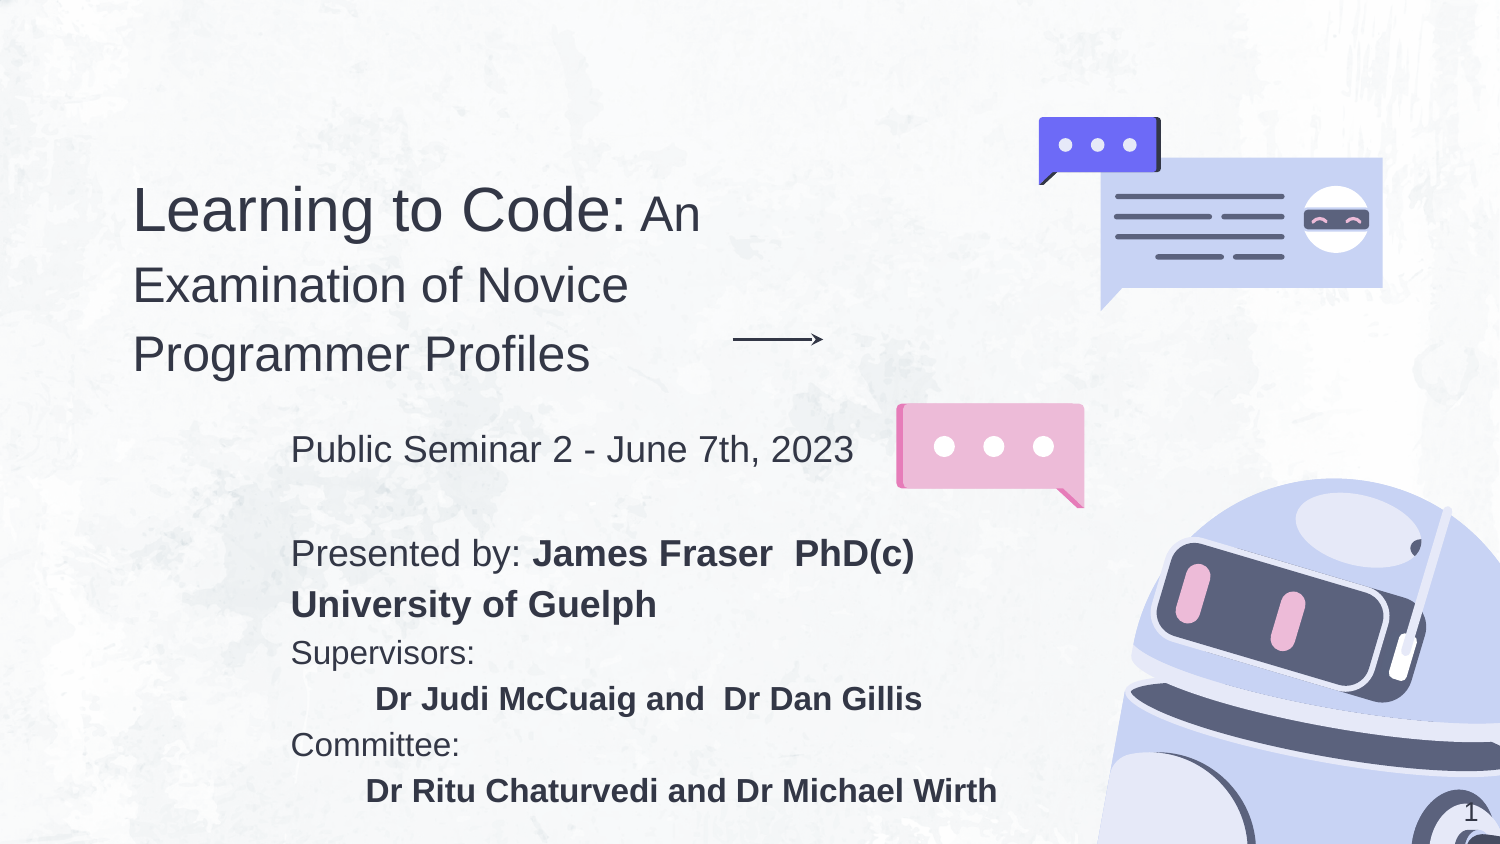

# Learning to Code: An Examination of Novice Programmer Profiles

Public Seminar 2 - June 7th, 2023

Presented by: James Fraser  PhD(c)
University of Guelph
Supervisors:
 Dr Judi McCuaig and  Dr Dan Gillis
Committee:
Dr Ritu Chaturvedi and Dr Michael Wirth

1